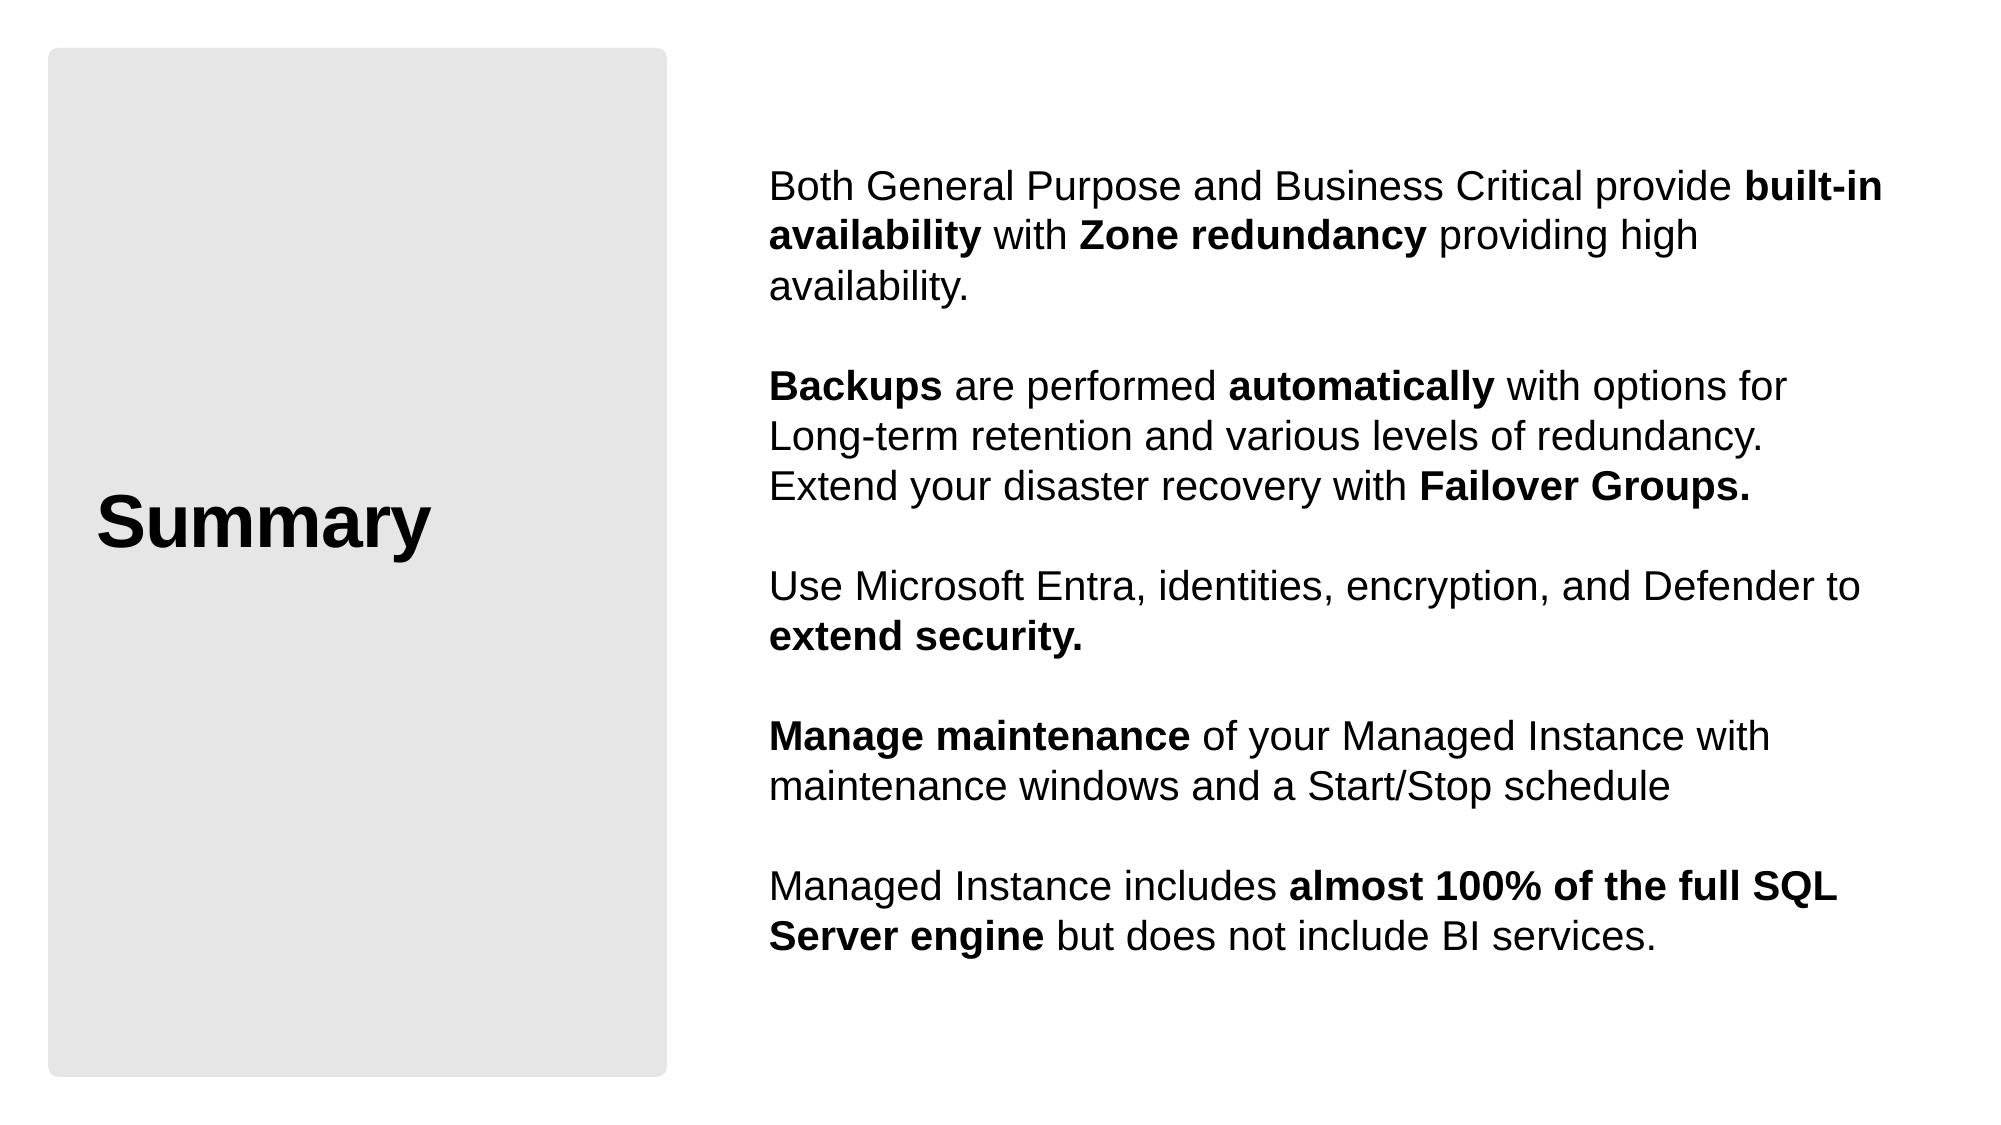

Both General Purpose and Business Critical provide built-in availability with Zone redundancy providing high availability.
Backups are performed automatically with options for Long-term retention and various levels of redundancy. Extend your disaster recovery with Failover Groups.
Use Microsoft Entra, identities, encryption, and Defender to extend security.
Manage maintenance of your Managed Instance with maintenance windows and a Start/Stop schedule
Managed Instance includes almost 100% of the full SQL Server engine but does not include BI services.
# Summary